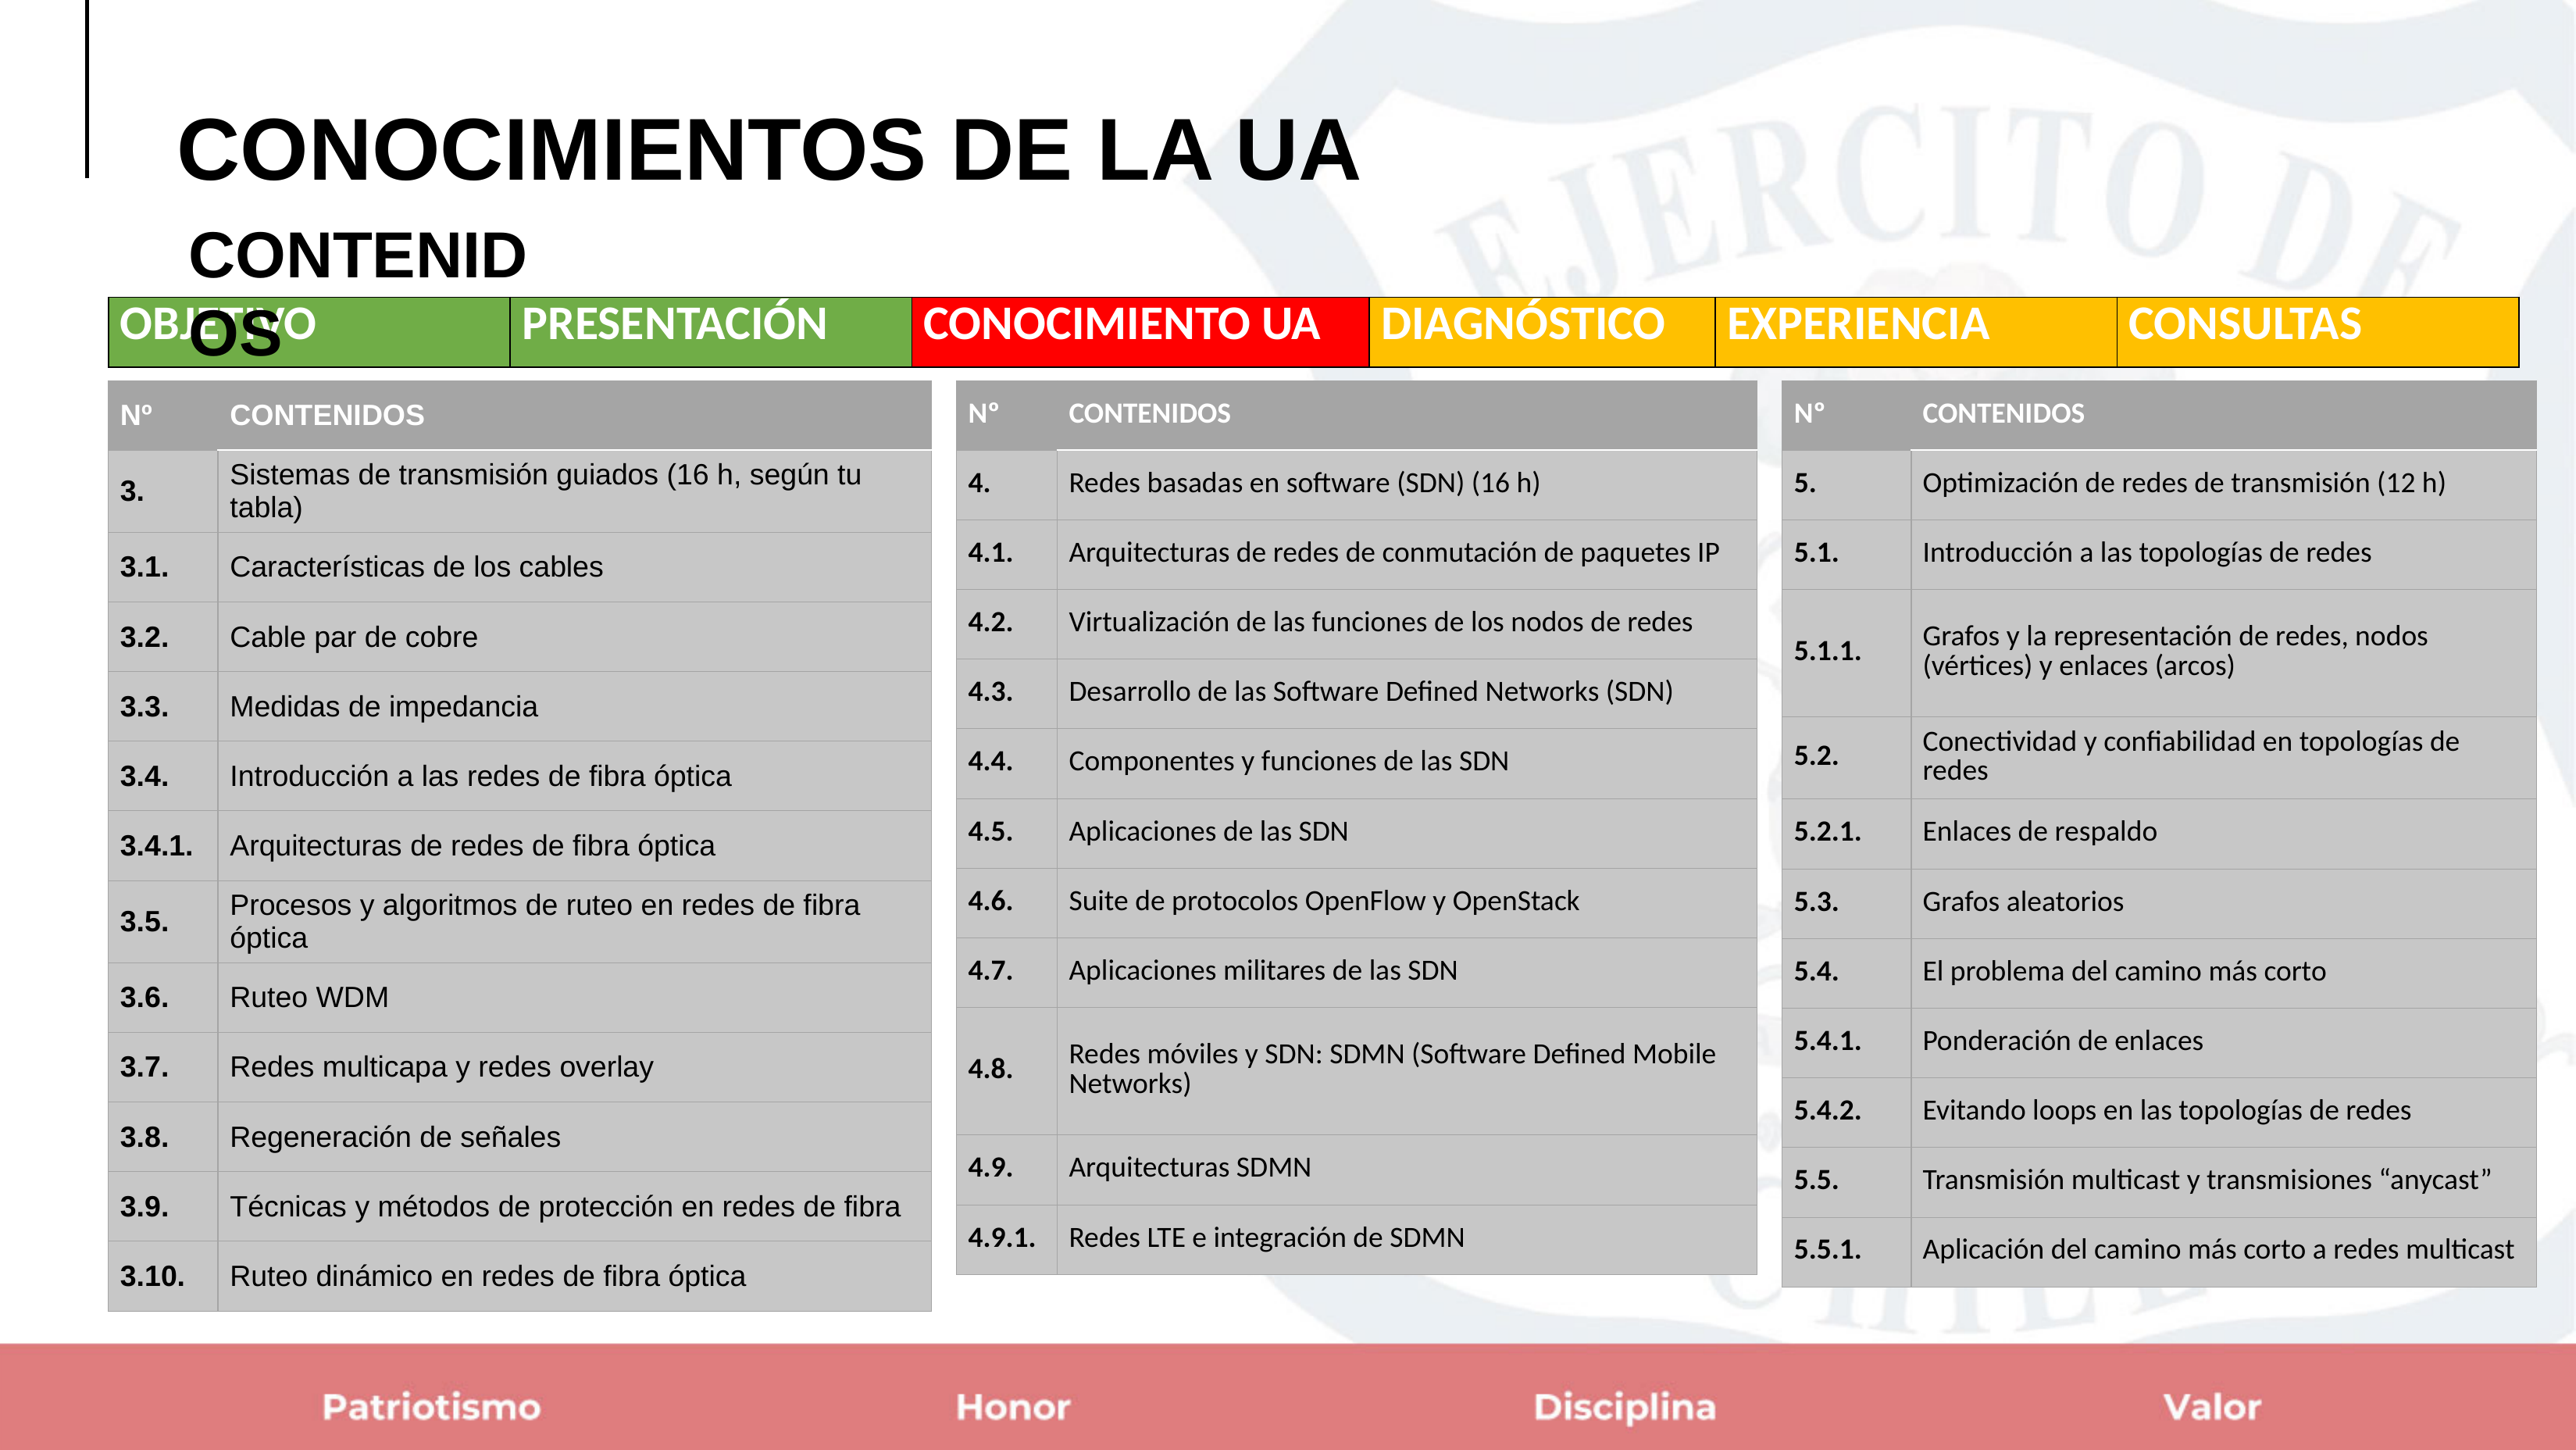

CONOCIMIENTOS DE LA UA

CONTENIDOS
| OBJETIVO | PRESENTACIÓN | CONOCIMIENTO UA | DIAGNÓSTICO | EXPERIENCIA | CONSULTAS |
| --- | --- | --- | --- | --- | --- |
| Nº | CONTENIDOS |
| --- | --- |
| 3. | Sistemas de transmisión guiados (16 h, según tu tabla) |
| 3.1. | Características de los cables |
| 3.2. | Cable par de cobre |
| 3.3. | Medidas de impedancia |
| 3.4. | Introducción a las redes de fibra óptica |
| 3.4.1. | Arquitecturas de redes de fibra óptica |
| 3.5. | Procesos y algoritmos de ruteo en redes de fibra óptica |
| 3.6. | Ruteo WDM |
| 3.7. | Redes multicapa y redes overlay |
| 3.8. | Regeneración de señales |
| 3.9. | Técnicas y métodos de protección en redes de fibra |
| 3.10. | Ruteo dinámico en redes de fibra óptica |
| Nº | CONTENIDOS |
| --- | --- |
| 4. | Redes basadas en software (SDN) (16 h) |
| 4.1. | Arquitecturas de redes de conmutación de paquetes IP |
| 4.2. | Virtualización de las funciones de los nodos de redes |
| 4.3. | Desarrollo de las Software Defined Networks (SDN) |
| 4.4. | Componentes y funciones de las SDN |
| 4.5. | Aplicaciones de las SDN |
| 4.6. | Suite de protocolos OpenFlow y OpenStack |
| 4.7. | Aplicaciones militares de las SDN |
| 4.8. | Redes móviles y SDN: SDMN (Software Defined Mobile Networks) |
| 4.9. | Arquitecturas SDMN |
| 4.9.1. | Redes LTE e integración de SDMN |
| Nº | CONTENIDOS |
| --- | --- |
| 5. | Optimización de redes de transmisión (12 h) |
| 5.1. | Introducción a las topologías de redes |
| 5.1.1. | Grafos y la representación de redes, nodos (vértices) y enlaces (arcos) |
| 5.2. | Conectividad y confiabilidad en topologías de redes |
| 5.2.1. | Enlaces de respaldo |
| 5.3. | Grafos aleatorios |
| 5.4. | El problema del camino más corto |
| 5.4.1. | Ponderación de enlaces |
| 5.4.2. | Evitando loops en las topologías de redes |
| 5.5. | Transmisión multicast y transmisiones “anycast” |
| 5.5.1. | Aplicación del camino más corto a redes multicast |